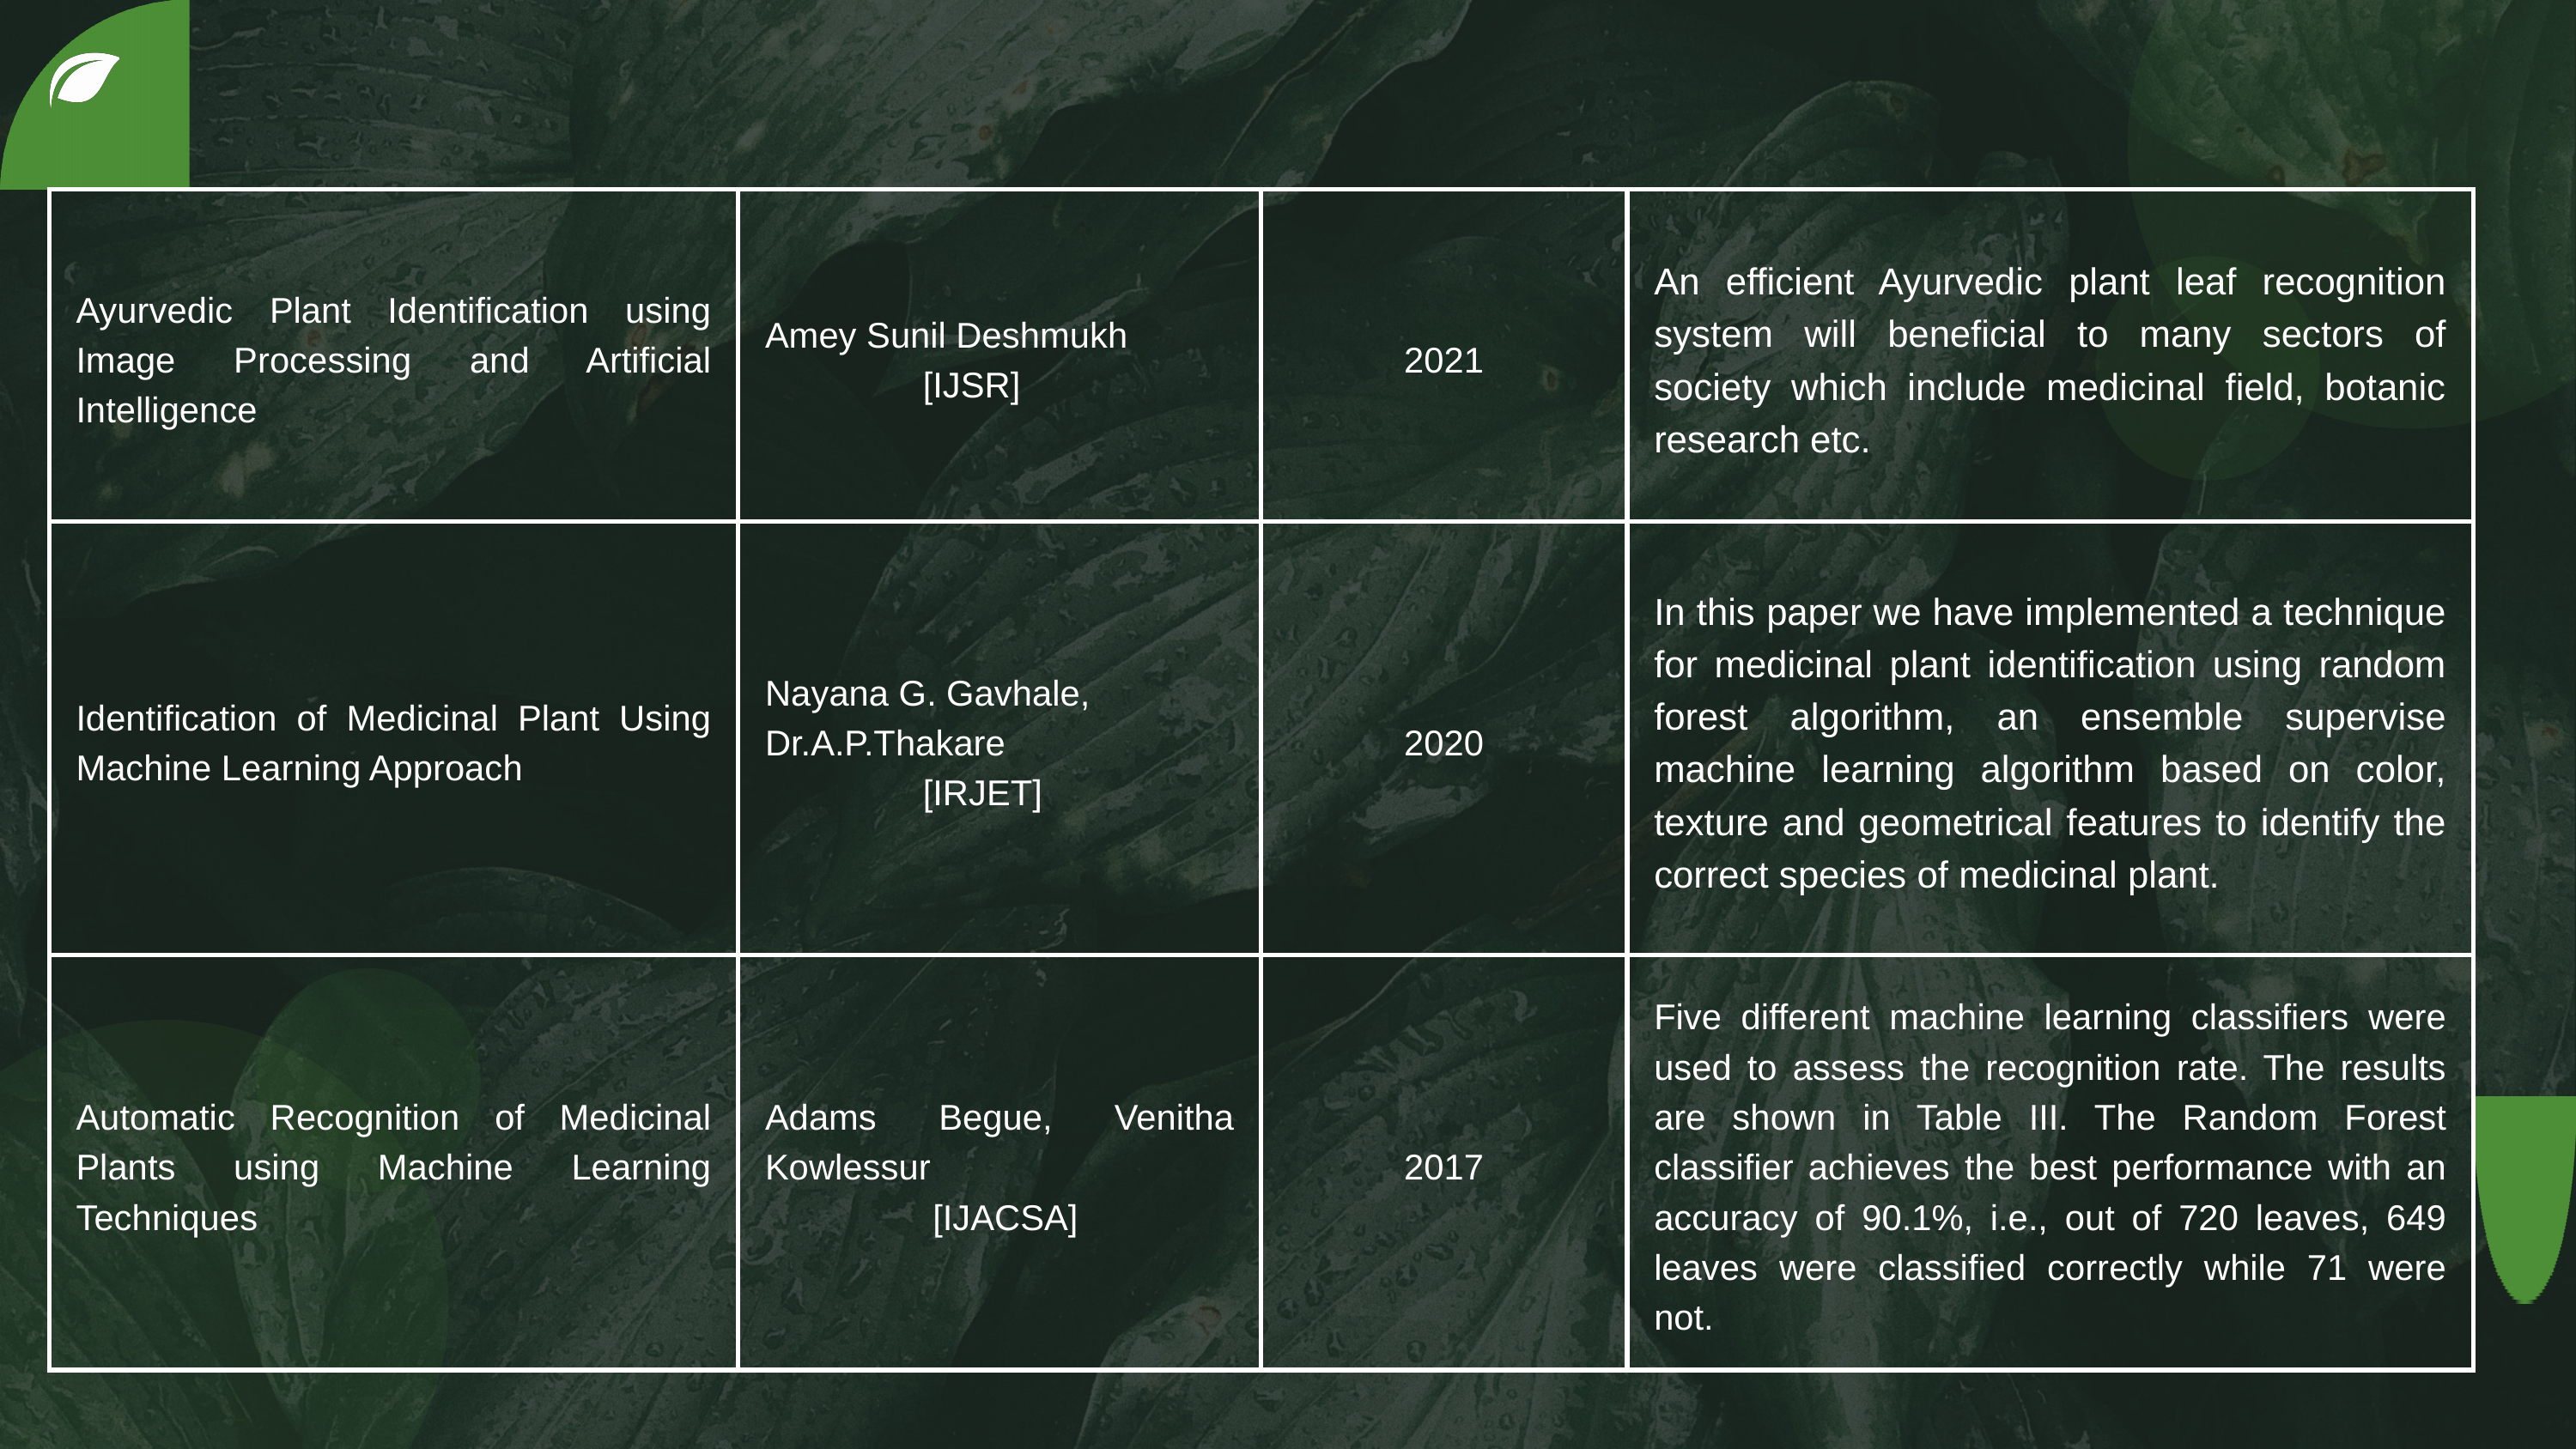

| Ayurvedic Plant Identification using Image Processing and Artificial Intelligence | Amey Sunil Deshmukh [IJSR] | 2021 | An efficient Ayurvedic plant leaf recognition system will beneficial to many sectors of society which include medicinal field, botanic research etc. |
| --- | --- | --- | --- |
| Identification of Medicinal Plant Using Machine Learning Approach | Nayana G. Gavhale, Dr.A.P.Thakare [IRJET] | 2020 | In this paper we have implemented a technique for medicinal plant identification using random forest algorithm, an ensemble supervise machine learning algorithm based on color, texture and geometrical features to identify the correct species of medicinal plant. |
| Automatic Recognition of Medicinal Plants using Machine Learning Techniques | Adams Begue, Venitha Kowlessur [IJACSA] | 2017 | Five different machine learning classifiers were used to assess the recognition rate. The results are shown in Table III. The Random Forest classifier achieves the best performance with an accuracy of 90.1%, i.e., out of 720 leaves, 649 leaves were classified correctly while 71 were not. |